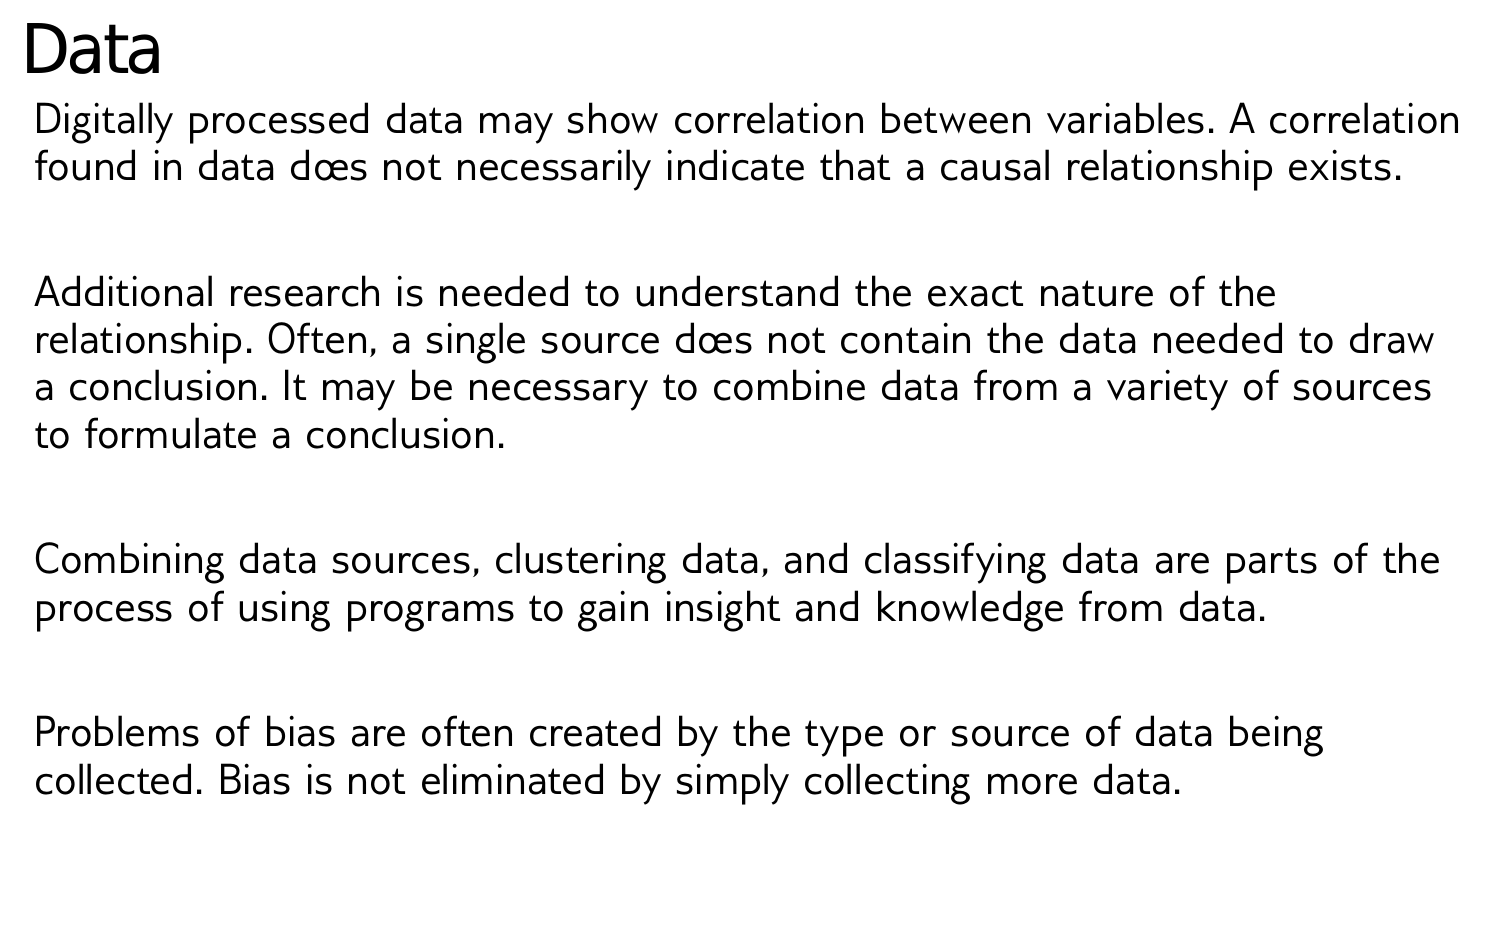

# Data
Digitally processed data may show correlation between variables. A correlation found in data does not necessarily indicate that a causal relationship exists.

Additional research is needed to understand the exact nature of the relationship. Often, a single source does not contain the data needed to draw a conclusion. It may be necessary to combine data from a variety of sources to formulate a conclusion.

Combining data sources, clustering data, and classifying data are parts of the process of using programs to gain insight and knowledge from data.

Problems of bias are often created by the type or source of data being collected. Bias is not eliminated by simply collecting more data.